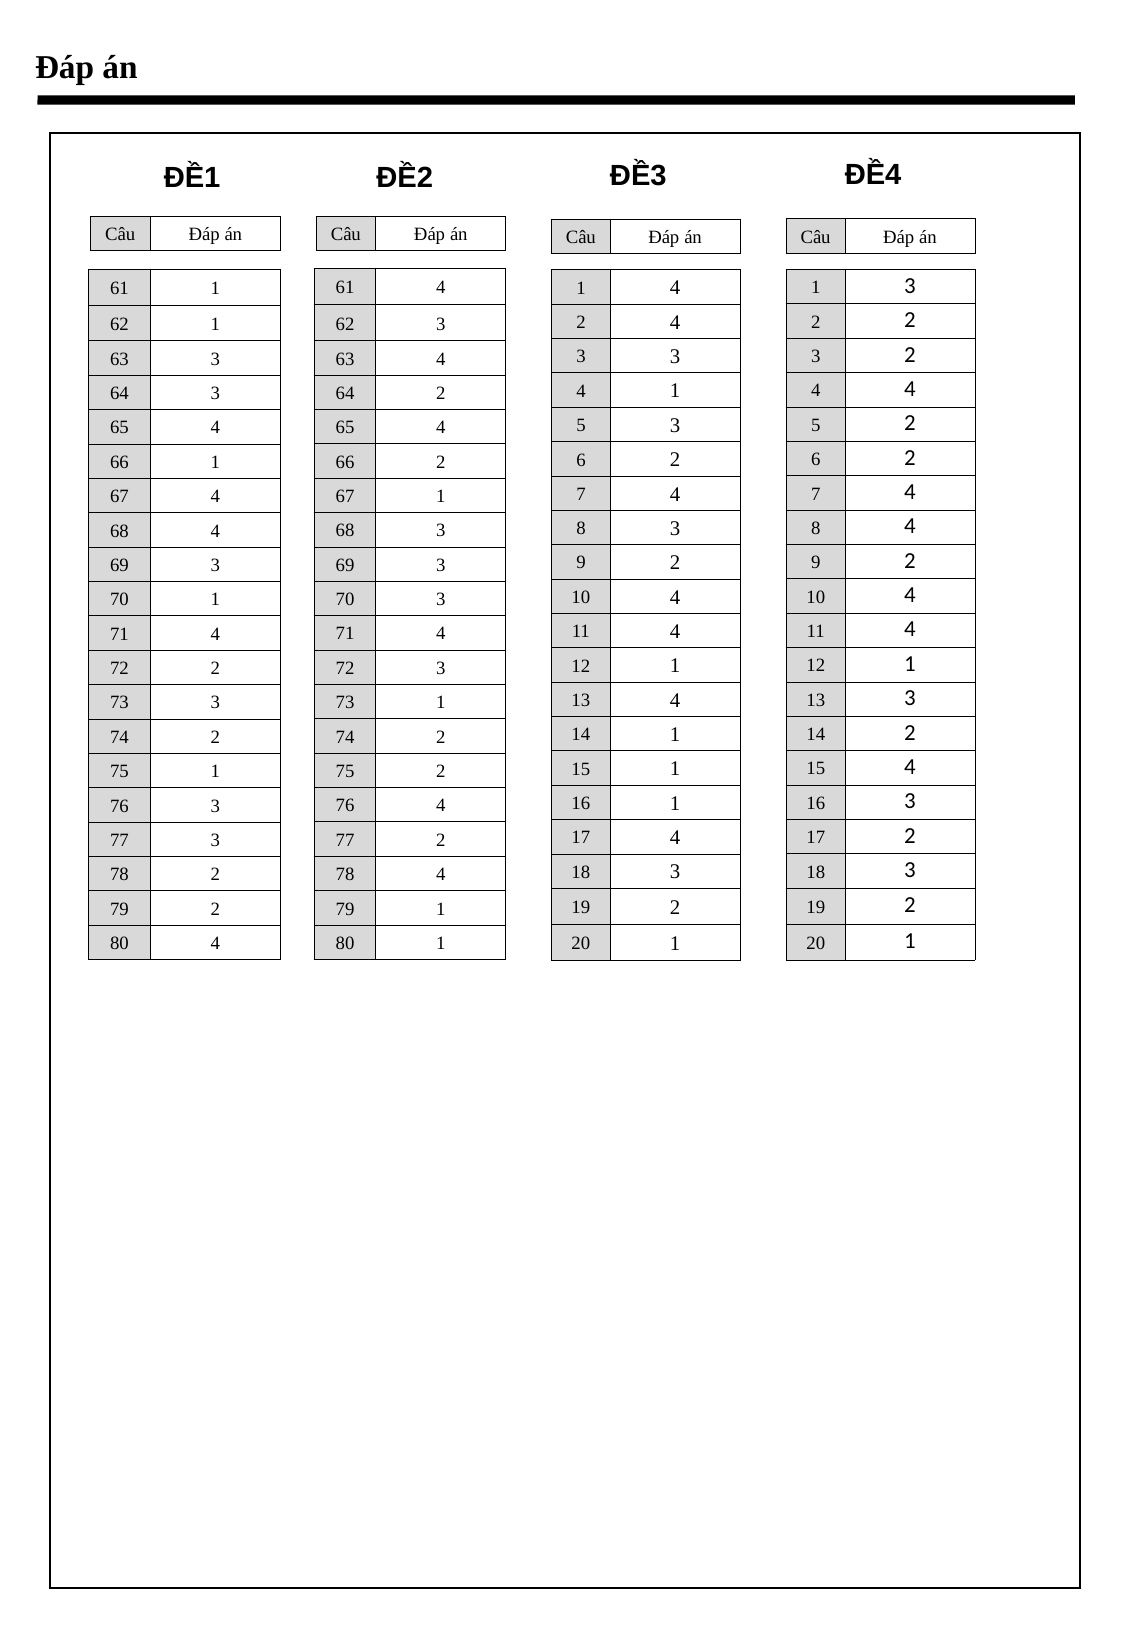

Đáp án

ĐỀ4
ĐỀ3
ĐỀ2
ĐỀ1
| Câu | Đáp án |
| --- | --- |
| Câu | Đáp án |
| --- | --- |
| Câu | Đáp án |
| --- | --- |
| Câu | Đáp án |
| --- | --- |
| 61 | 4 |
| --- | --- |
| 62 | 3 |
| 63 | 4 |
| 64 | 2 |
| 65 | 4 |
| 66 | 2 |
| 67 | 1 |
| 68 | 3 |
| 69 | 3 |
| 70 | 3 |
| 71 | 4 |
| 72 | 3 |
| 73 | 1 |
| 74 | 2 |
| 75 | 2 |
| 76 | 4 |
| 77 | 2 |
| 78 | 4 |
| 79 | 1 |
| 80 | 1 |
| 61 | 1 |
| --- | --- |
| 62 | 1 |
| 63 | 3 |
| 64 | 3 |
| 65 | 4 |
| 66 | 1 |
| 67 | 4 |
| 68 | 4 |
| 69 | 3 |
| 70 | 1 |
| 71 | 4 |
| 72 | 2 |
| 73 | 3 |
| 74 | 2 |
| 75 | 1 |
| 76 | 3 |
| 77 | 3 |
| 78 | 2 |
| 79 | 2 |
| 80 | 4 |
| 1 | 3 |
| --- | --- |
| 2 | 2 |
| 3 | 2 |
| 4 | 4 |
| 5 | 2 |
| 6 | 2 |
| 7 | 4 |
| 8 | 4 |
| 9 | 2 |
| 10 | 4 |
| 11 | 4 |
| 12 | 1 |
| 13 | 3 |
| 14 | 2 |
| 15 | 4 |
| 16 | 3 |
| 17 | 2 |
| 18 | 3 |
| 19 | 2 |
| 20 | 1 |
| 1 | 4 |
| --- | --- |
| 2 | 4 |
| 3 | 3 |
| 4 | 1 |
| 5 | 3 |
| 6 | 2 |
| 7 | 4 |
| 8 | 3 |
| 9 | 2 |
| 10 | 4 |
| 11 | 4 |
| 12 | 1 |
| 13 | 4 |
| 14 | 1 |
| 15 | 1 |
| 16 | 1 |
| 17 | 4 |
| 18 | 3 |
| 19 | 2 |
| 20 | 1 |